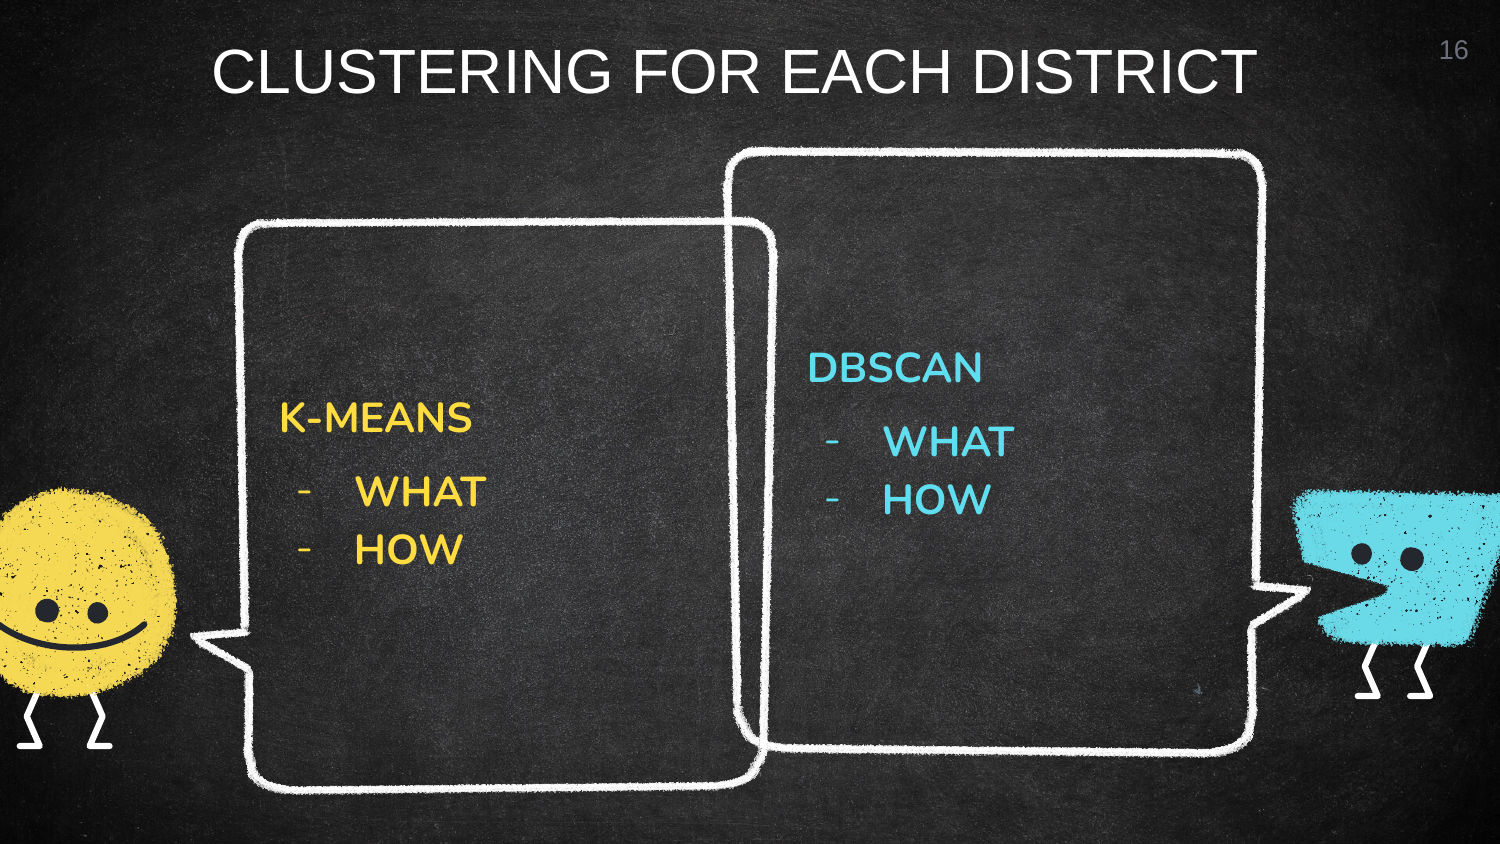

16
# CLUSTERING FOR EACH DISTRICT
DBSCAN
WHAT
HOW

K-MEANS
WHAT
HOW